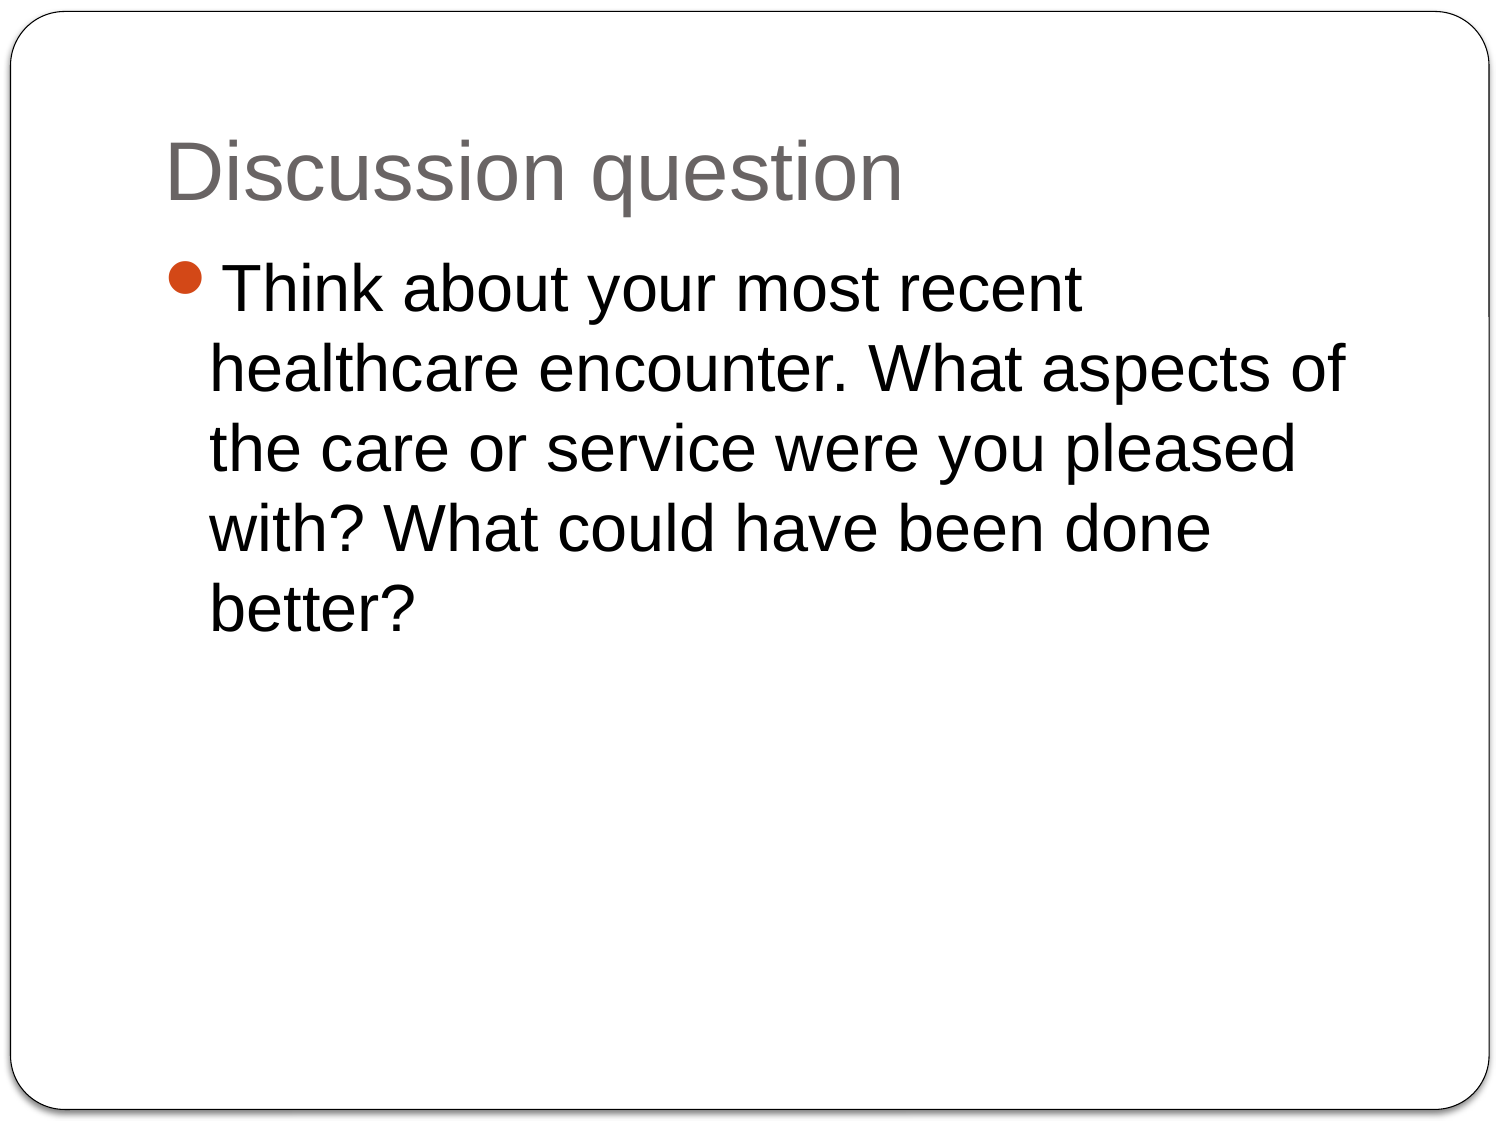

# Discussion question
Think about your most recent healthcare encounter. What aspects of the care or service were you pleased with? What could have been done better?